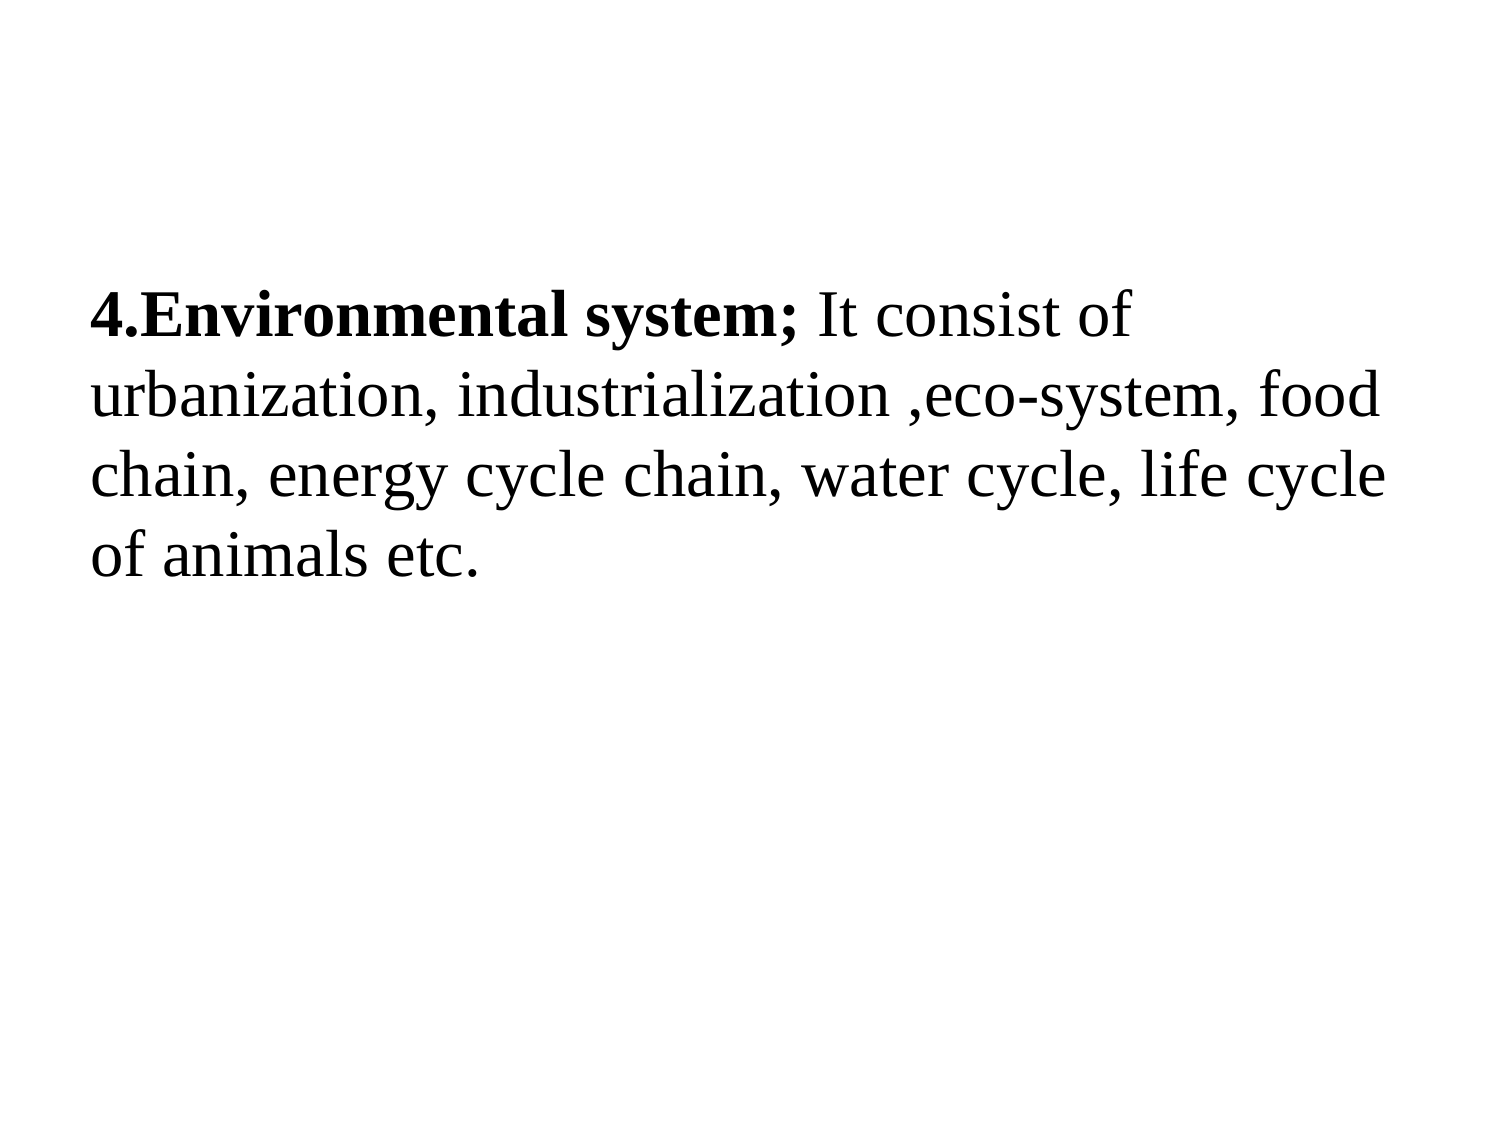

4.Environmental system; It consist of urbanization, industrialization ,eco-system, food chain, energy cycle chain, water cycle, life cycle of animals etc.